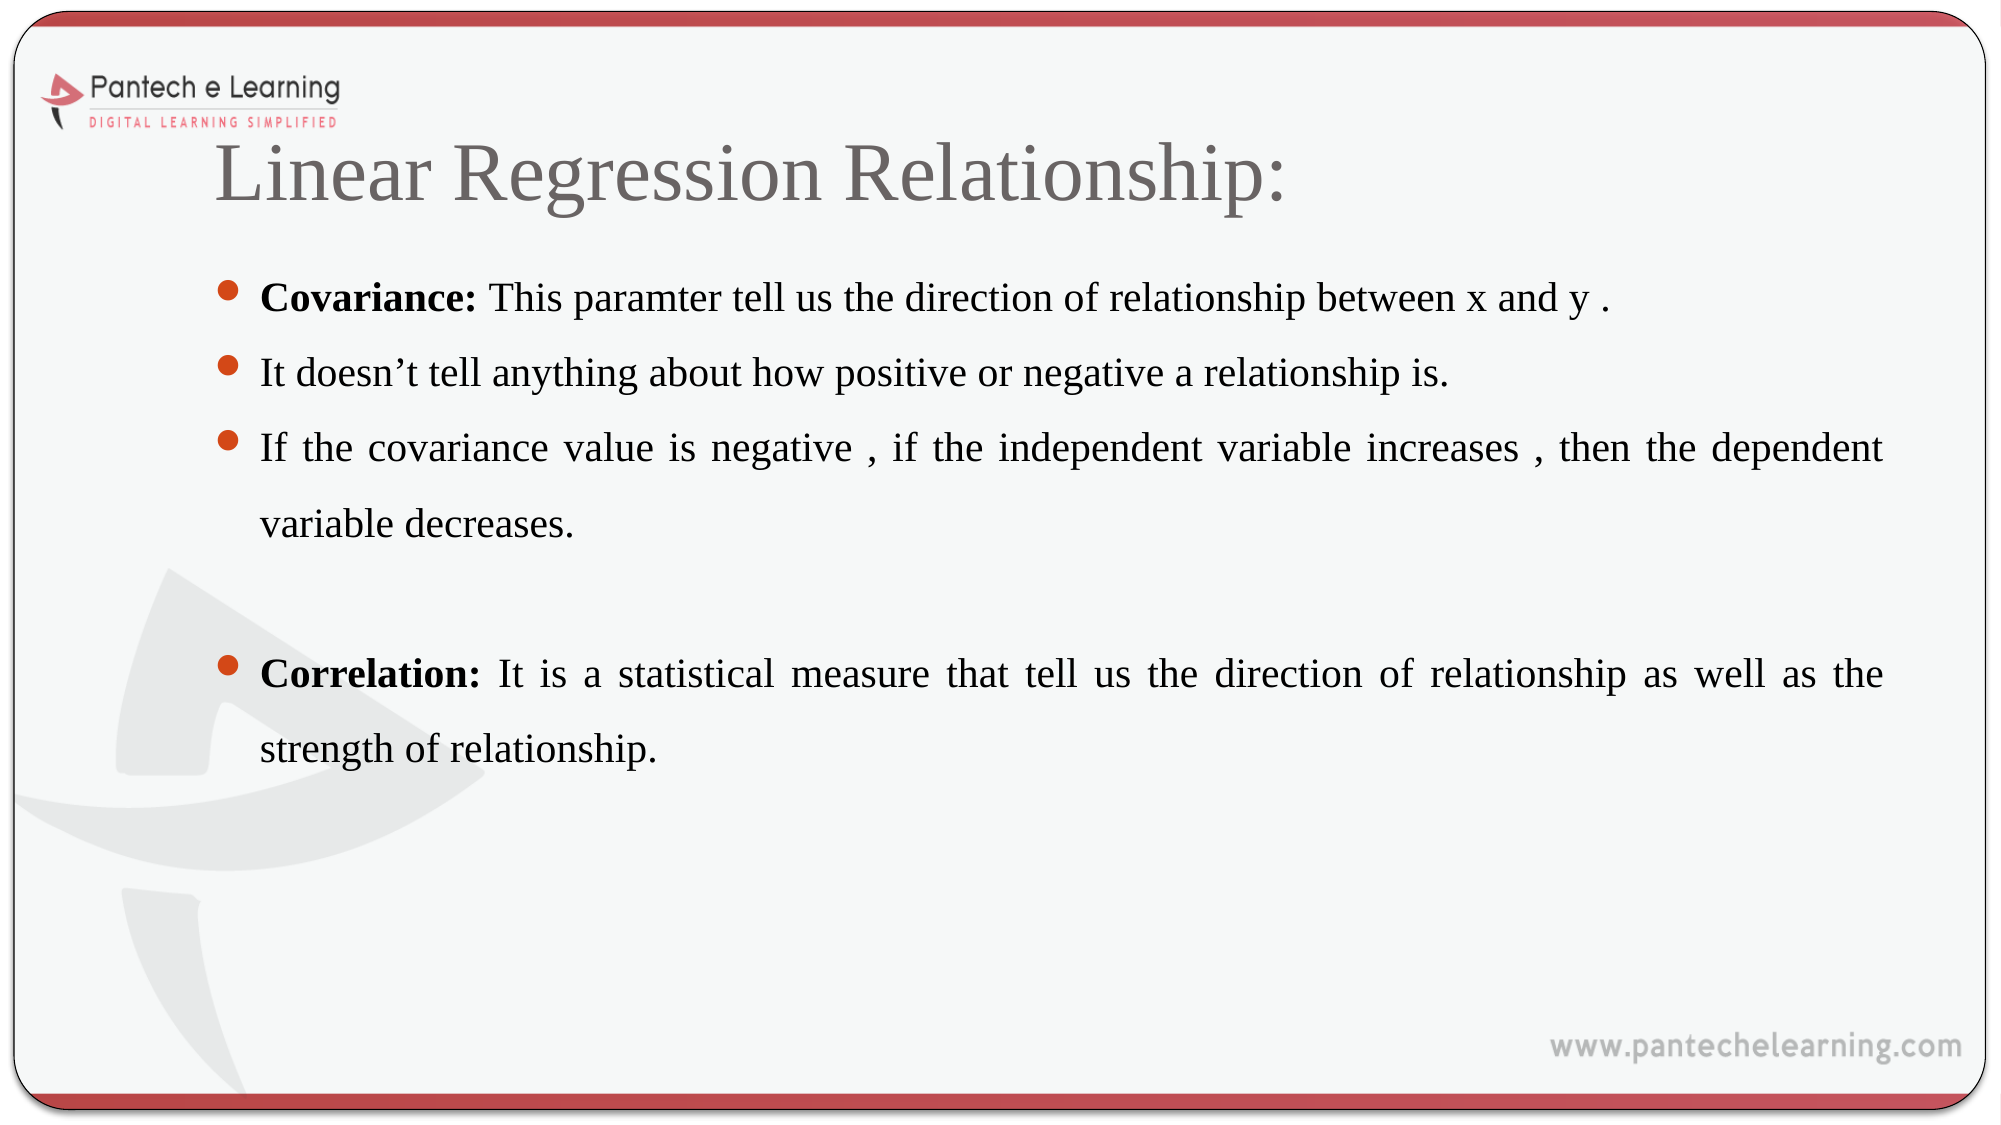

# Linear Regression Relationship:
Covariance: This paramter tell us the direction of relationship between x and y .
It doesn’t tell anything about how positive or negative a relationship is.
If the covariance value is negative , if the independent variable increases , then the dependent variable decreases.

Correlation: It is a statistical measure that tell us the direction of relationship as well as the strength of relationship.